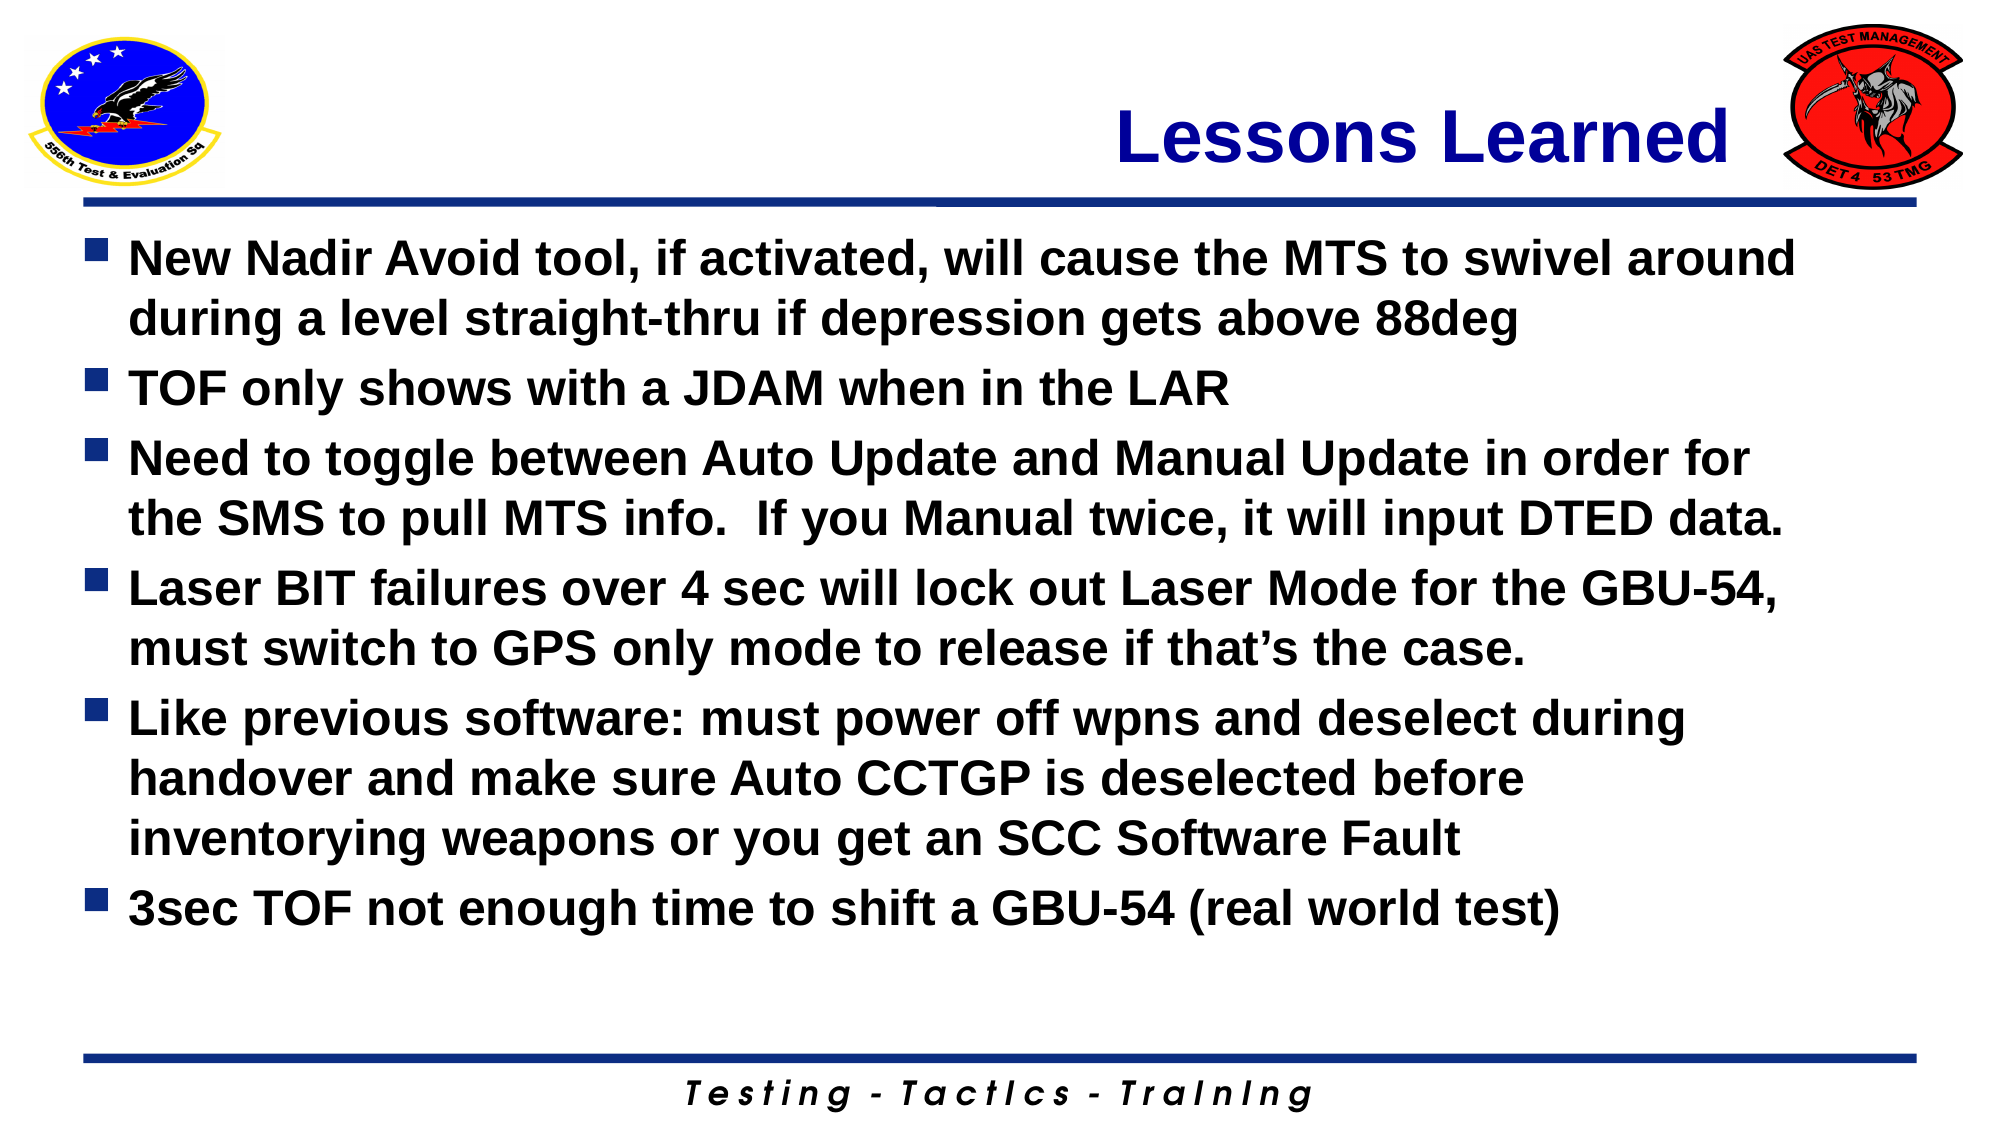

# Lessons Learned
New Nadir Avoid tool, if activated, will cause the MTS to swivel around during a level straight-thru if depression gets above 88deg
TOF only shows with a JDAM when in the LAR
Need to toggle between Auto Update and Manual Update in order for the SMS to pull MTS info.  If you Manual twice, it will input DTED data.
Laser BIT failures over 4 sec will lock out Laser Mode for the GBU-54, must switch to GPS only mode to release if that’s the case.
Like previous software: must power off wpns and deselect during handover and make sure Auto CCTGP is deselected before inventorying weapons or you get an SCC Software Fault
3sec TOF not enough time to shift a GBU-54 (real world test)